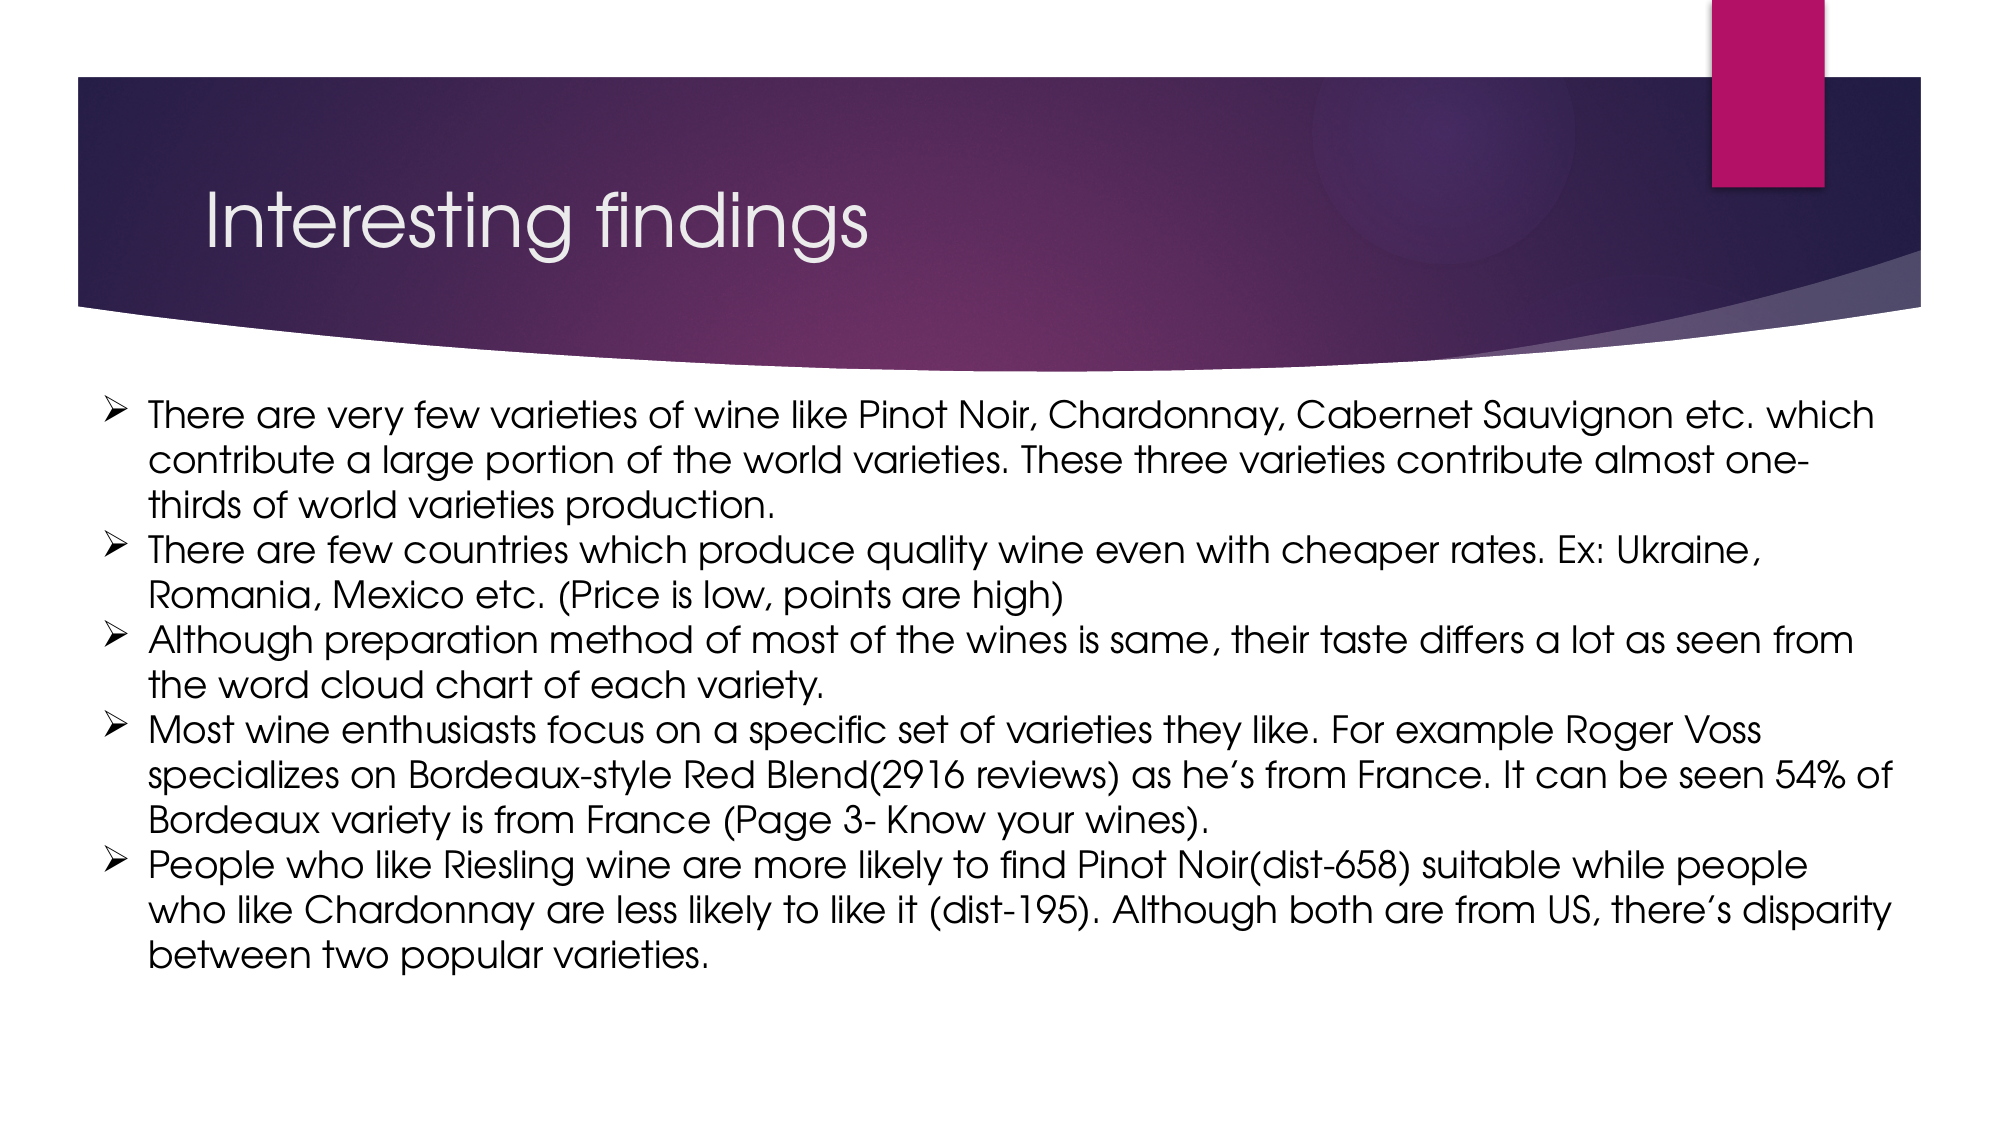

# Interesting findings
There are very few varieties of wine like Pinot Noir, Chardonnay, Cabernet Sauvignon etc. which contribute a large portion of the world varieties. These three varieties contribute almost one-thirds of world varieties production.
There are few countries which produce quality wine even with cheaper rates. Ex: Ukraine, Romania, Mexico etc. (Price is low, points are high)
Although preparation method of most of the wines is same, their taste differs a lot as seen from the word cloud chart of each variety.
Most wine enthusiasts focus on a specific set of varieties they like. For example Roger Voss specializes on Bordeaux-style Red Blend(2916 reviews) as he’s from France. It can be seen 54% of Bordeaux variety is from France (Page 3- Know your wines).
People who like Riesling wine are more likely to find Pinot Noir(dist-658) suitable while people who like Chardonnay are less likely to like it (dist-195). Although both are from US, there’s disparity between two popular varieties.